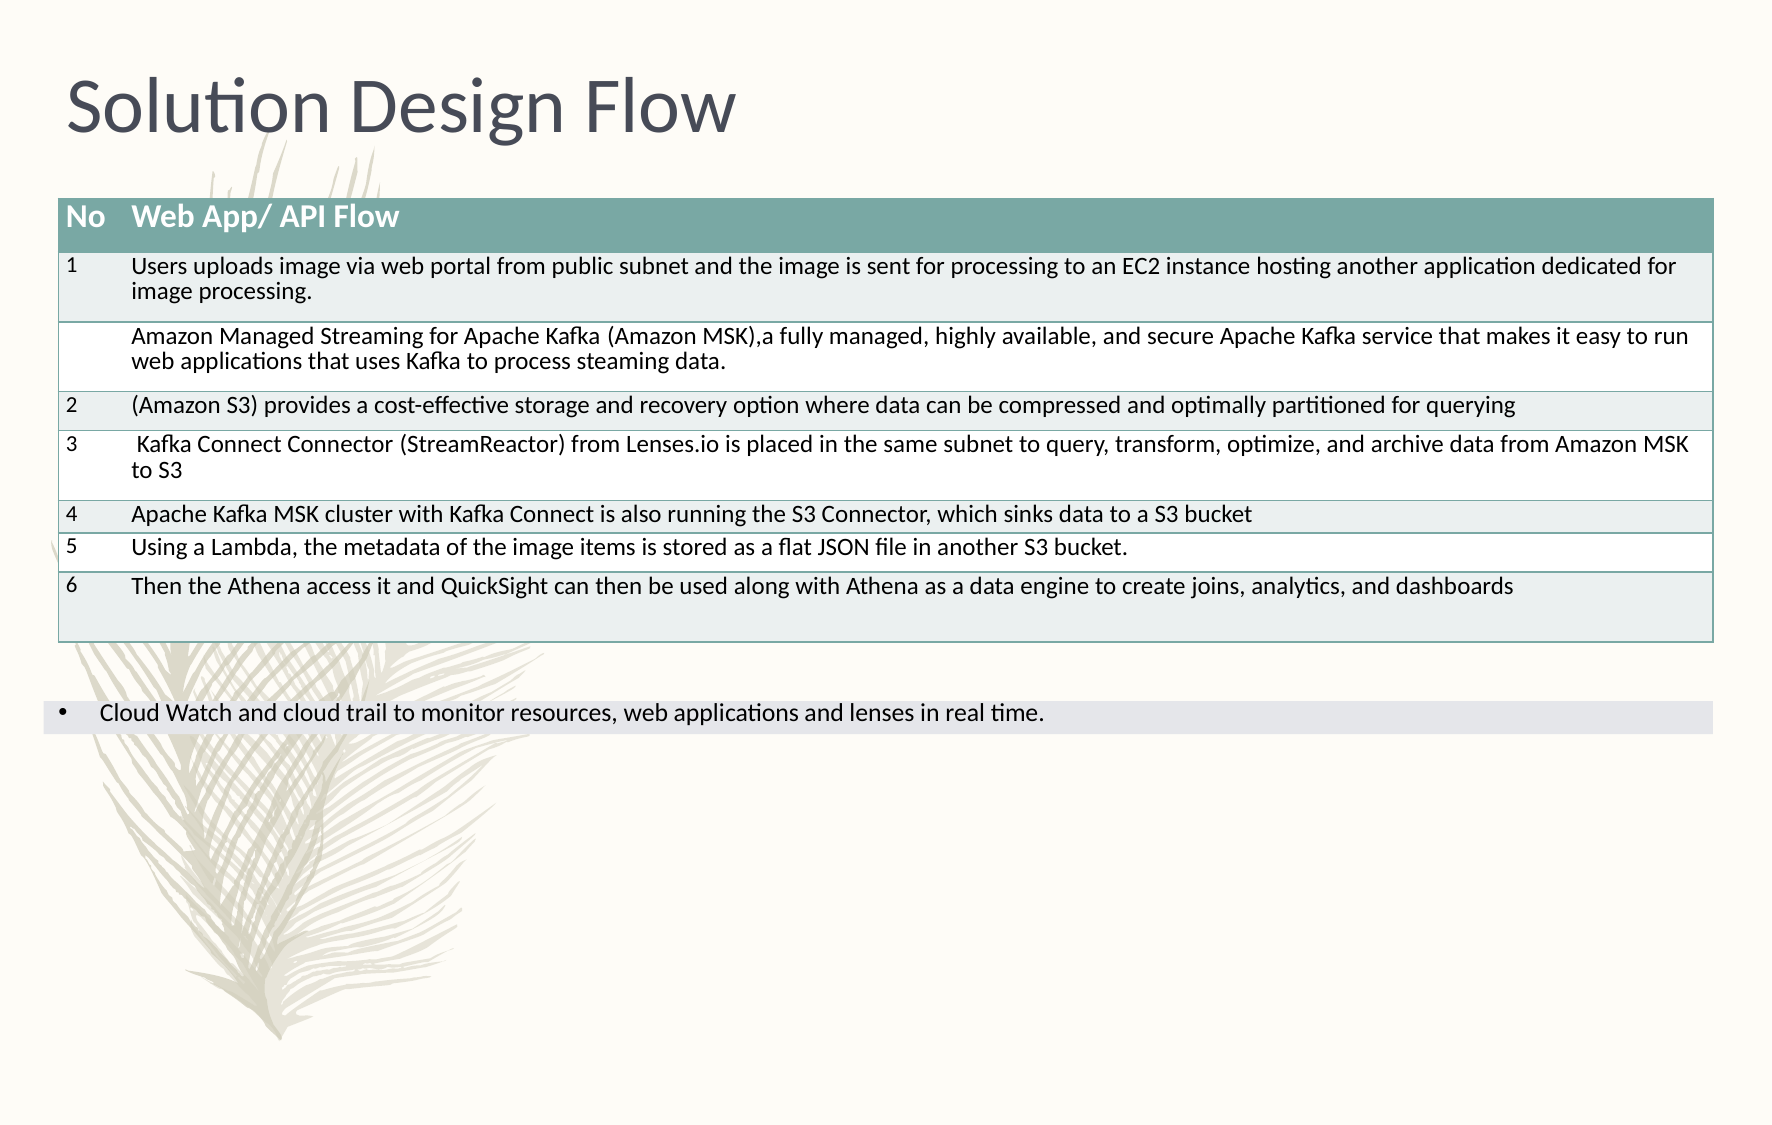

# Solution Design Flow
| No | Web App/ API Flow |
| --- | --- |
| 1 | Users uploads image via web portal from public subnet and the image is sent for processing to an EC2 instance hosting another application dedicated for image processing. |
|  | Amazon Managed Streaming for Apache Kafka (Amazon MSK),a fully managed, highly available, and secure Apache Kafka service that makes it easy to run web applications that uses Kafka to process steaming data. |
| 2 | (Amazon S3) provides a cost-effective storage and recovery option where data can be compressed and optimally partitioned for querying |
| 3 | Kafka Connect Connector (StreamReactor) from Lenses.io is placed in the same subnet to query, transform, optimize, and archive data from Amazon MSK to S3 |
| 4 | Apache Kafka MSK cluster with Kafka Connect is also running the S3 Connector, which sinks data to a S3 bucket |
| 5 | Using a Lambda, the metadata of the image items is stored as a flat JSON file in another S3 bucket. |
| 6 | Then the Athena access it and QuickSight can then be used along with Athena as a data engine to create joins, analytics, and dashboards |
Cloud Watch and cloud trail to monitor resources, web applications and lenses in real time.